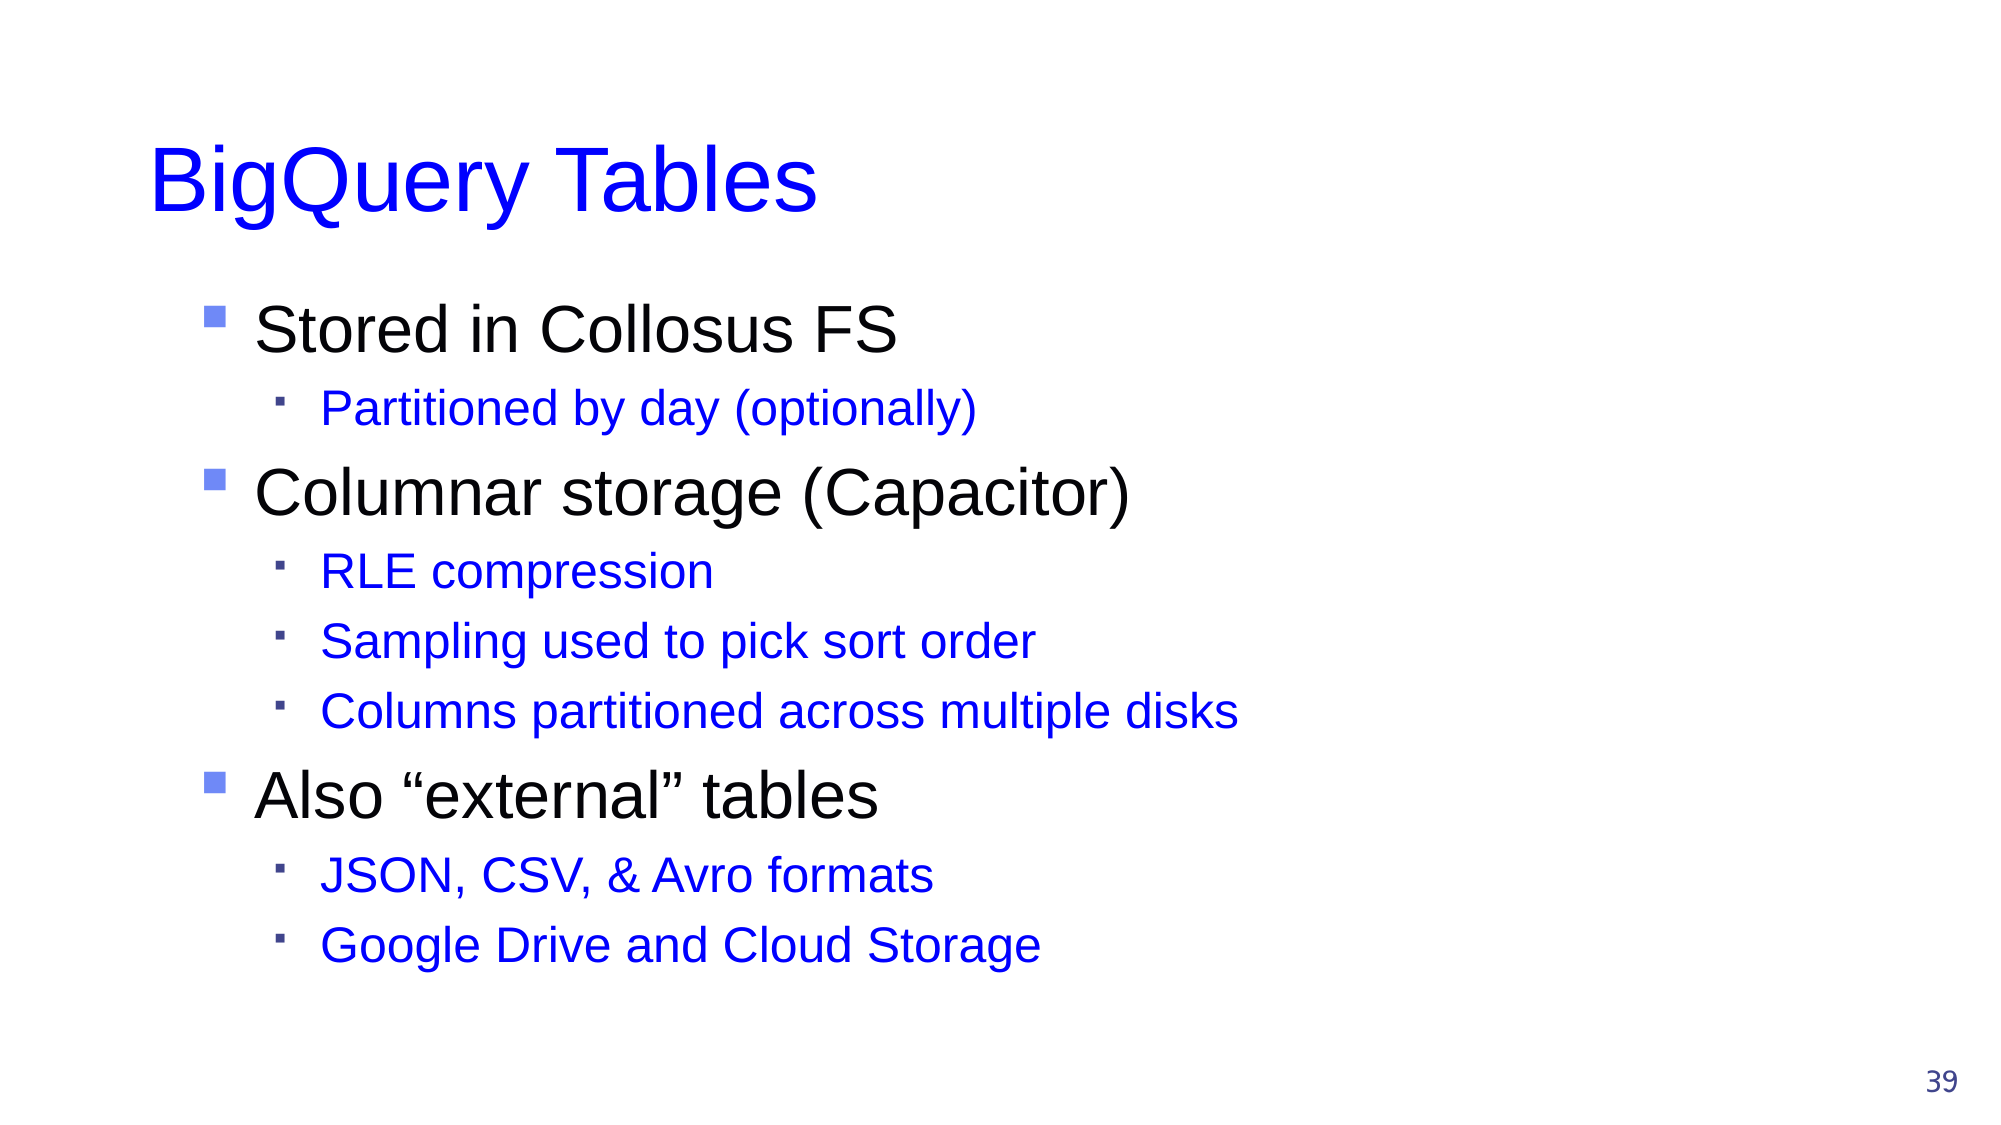

# BigQuery Tables
Stored in Collosus FS
Partitioned by day (optionally)
Columnar storage (Capacitor)
RLE compression
Sampling used to pick sort order
Columns partitioned across multiple disks
Also “external” tables
JSON, CSV, & Avro formats
Google Drive and Cloud Storage

39